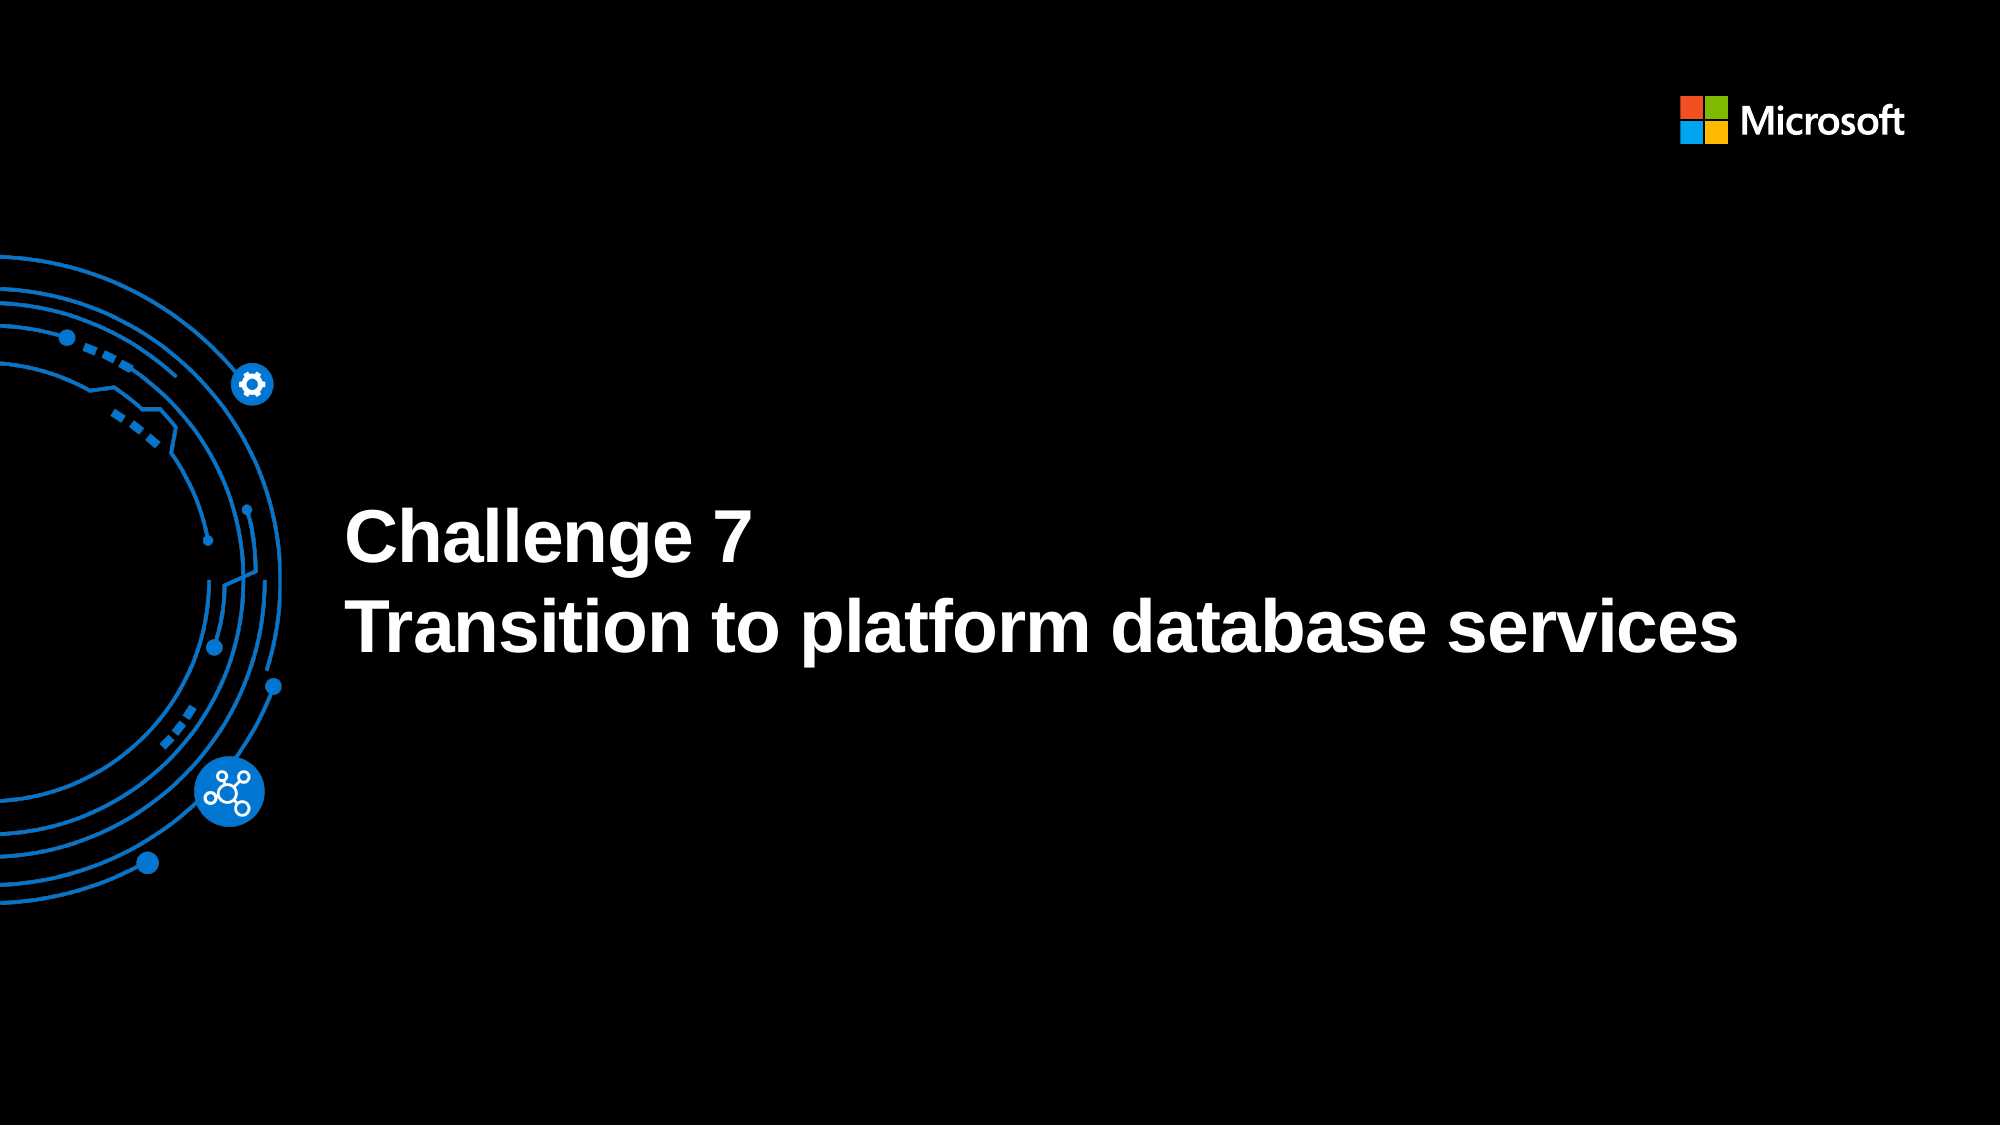

# Challenge 7 Transition to platform database services